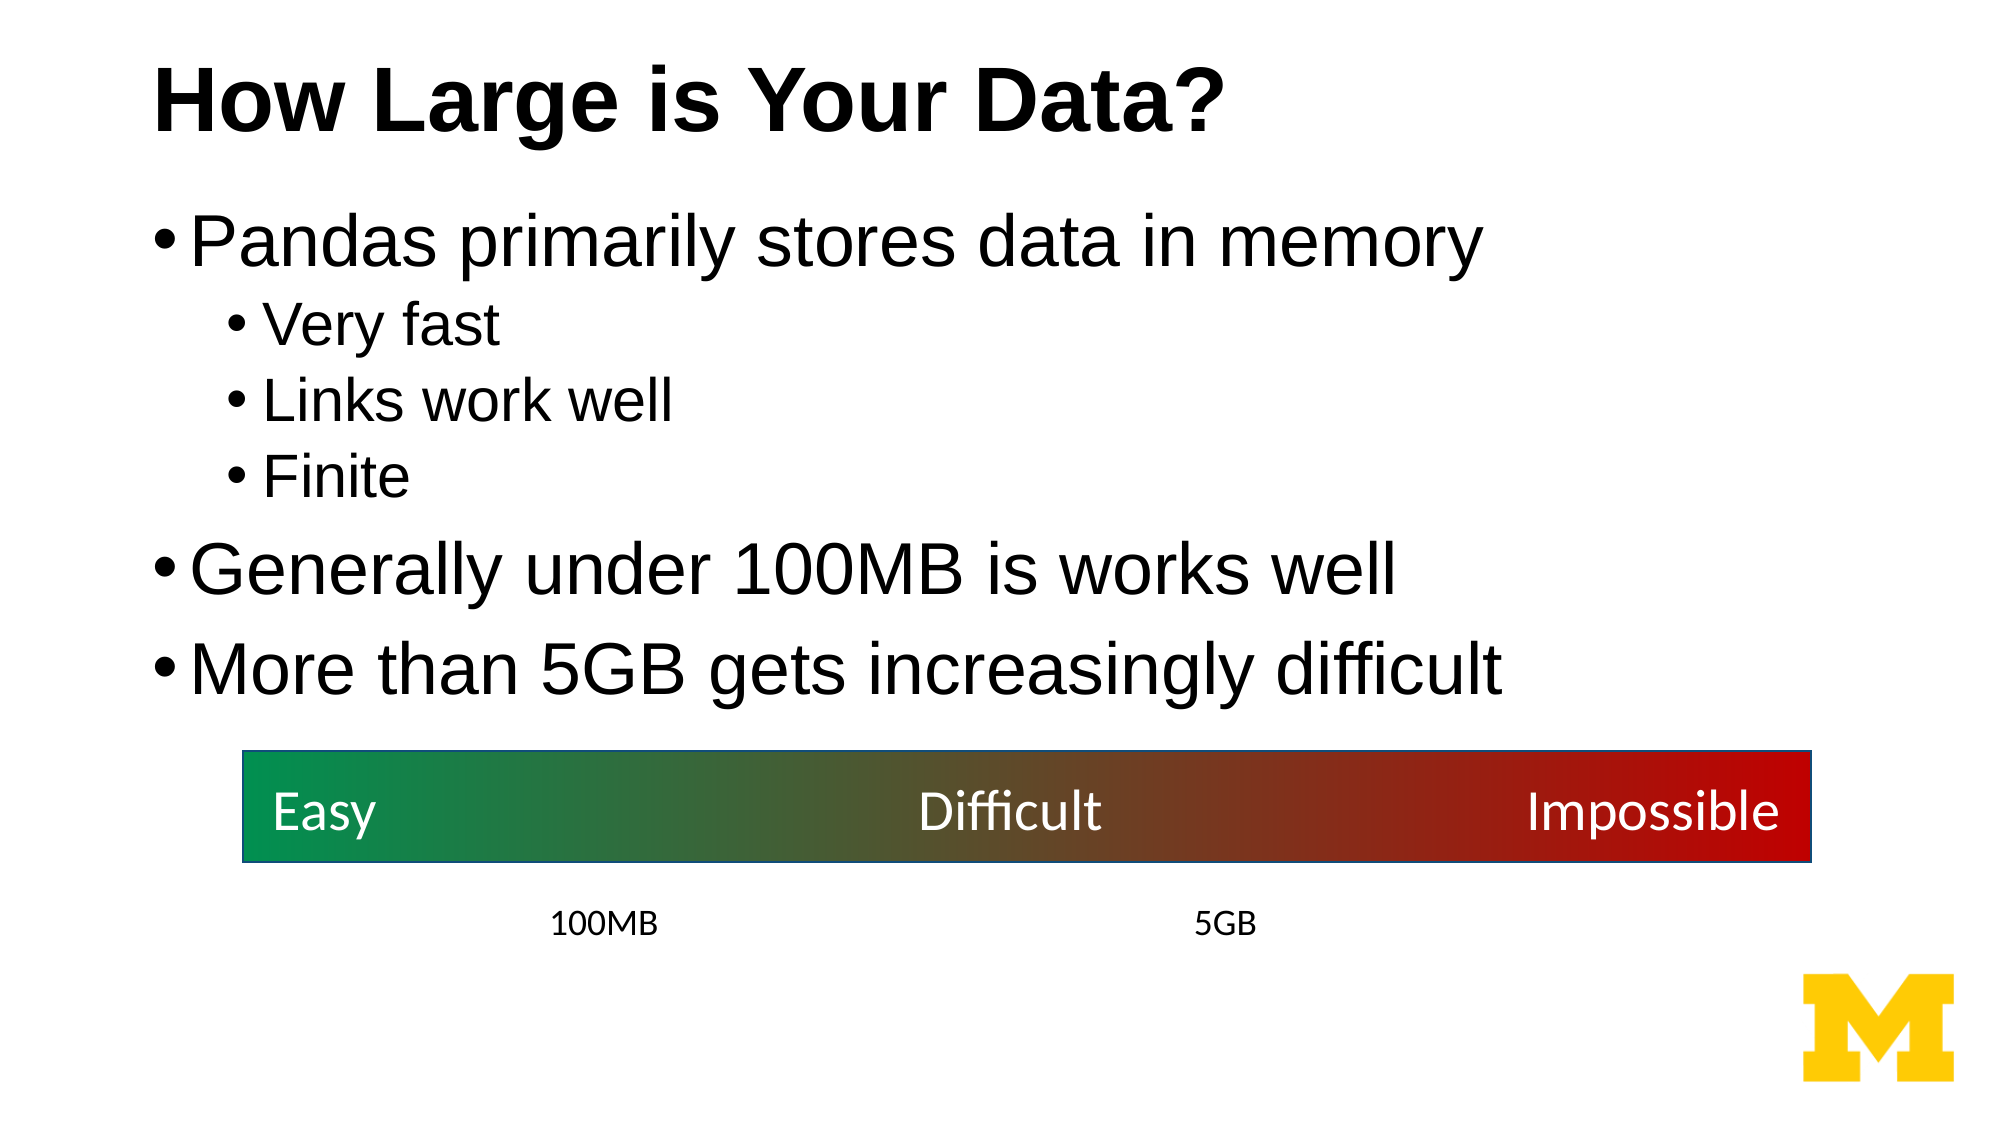

# How Large is Your Data?
Pandas primarily stores data in memory
Very fast
Links work well
Finite
Generally under 100MB is works well
More than 5GB gets increasingly difficult
Easy                                         Difficult                                Impossible
100MB
5GB